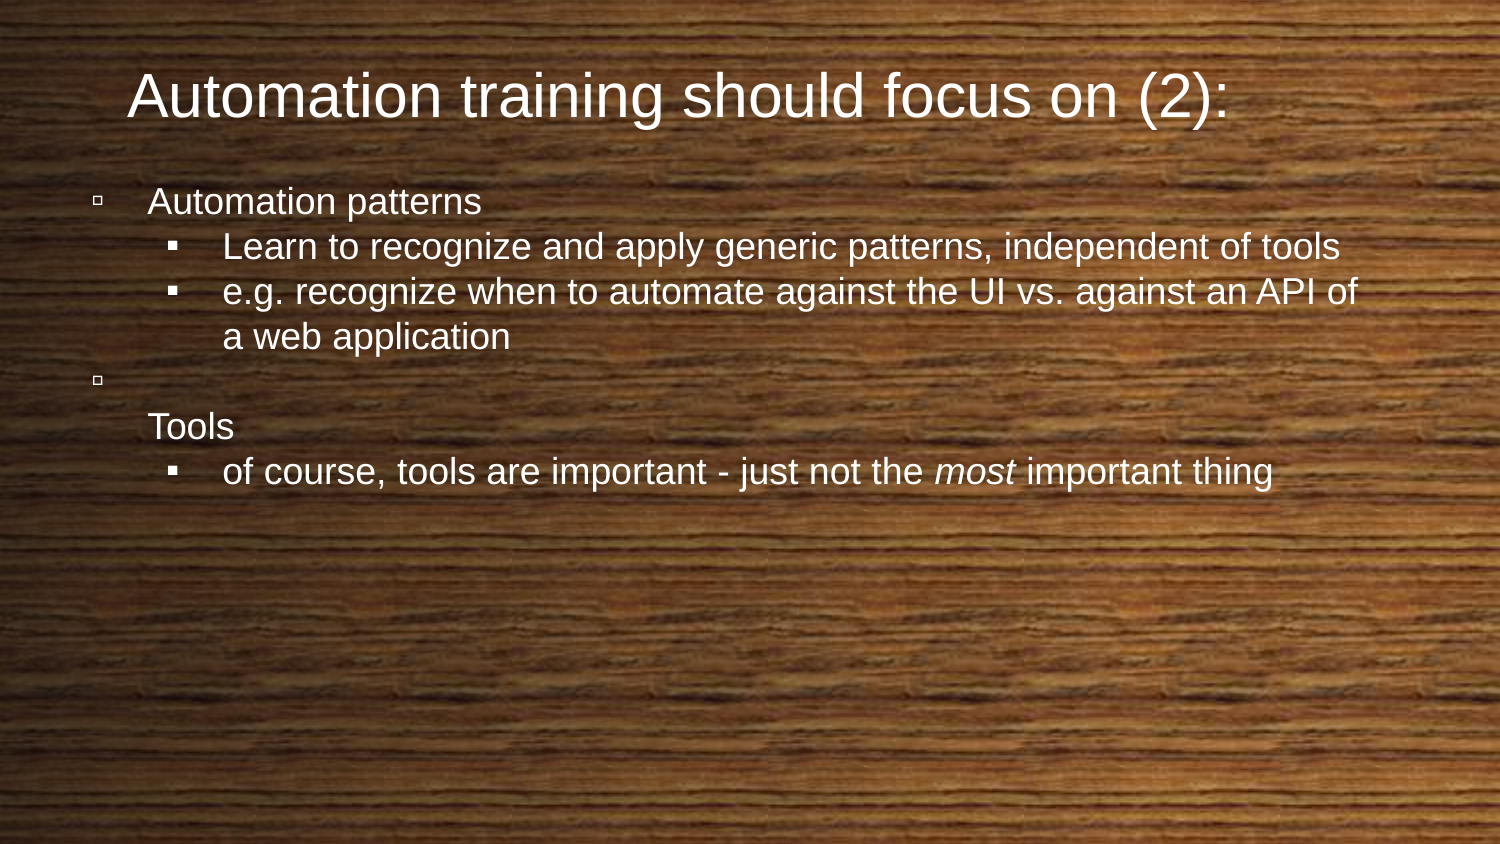

Automation training should focus on (2):

Automation patterns
Learn to recognize and apply generic patterns, independent of tools
e.g. recognize when to automate against the UI vs. against an API of a web application
Tools
of course, tools are important - just not the most important thing